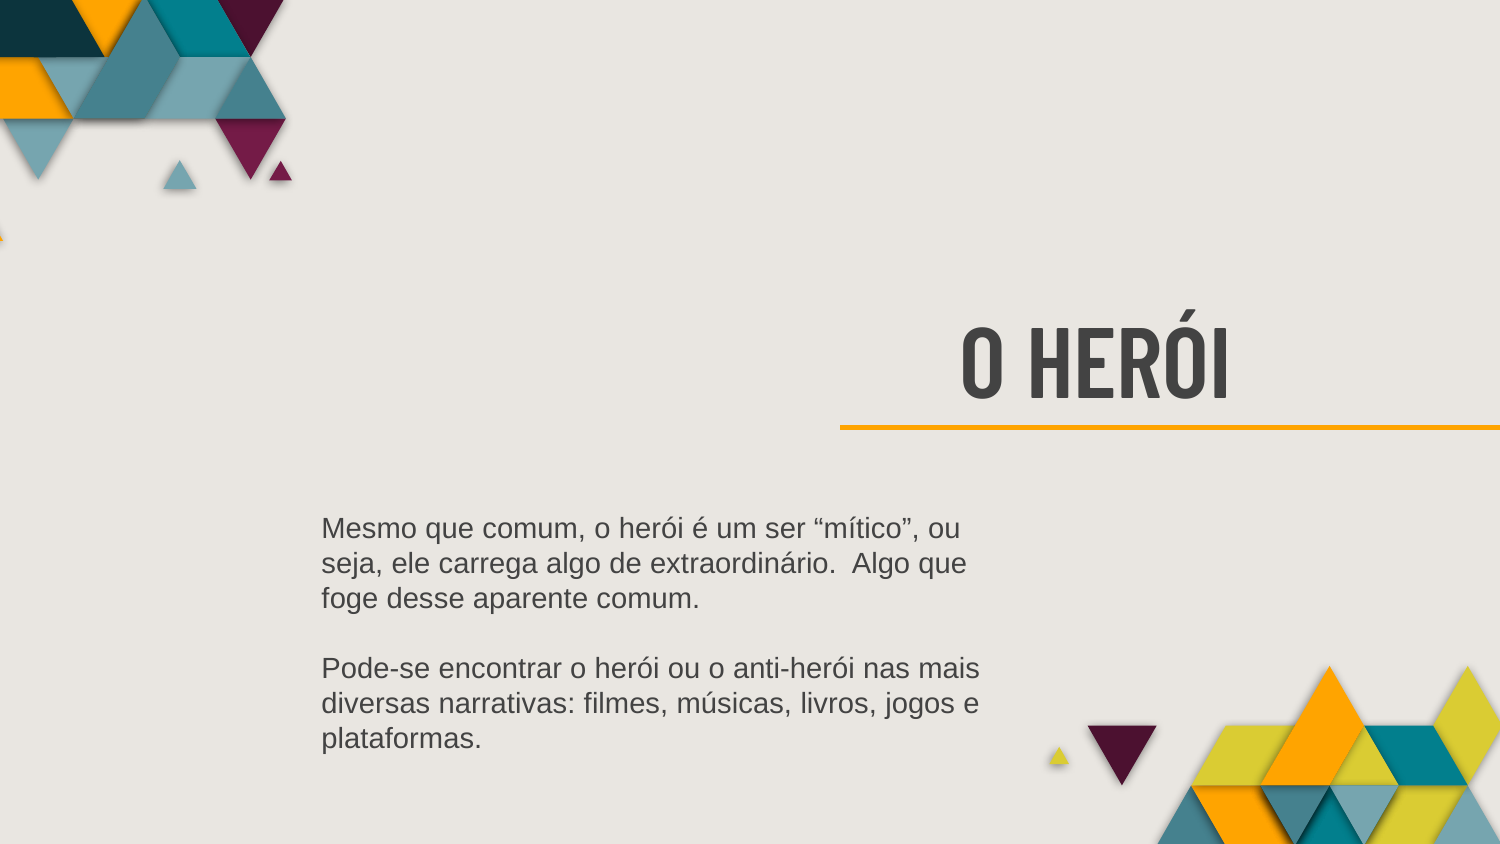

# O HERÓI
Mesmo que comum, o herói é um ser “mítico”, ou seja, ele carrega algo de extraordinário.  Algo que foge desse aparente comum.

Pode-se encontrar o herói ou o anti-herói nas mais diversas narrativas: filmes, músicas, livros, jogos e plataformas.